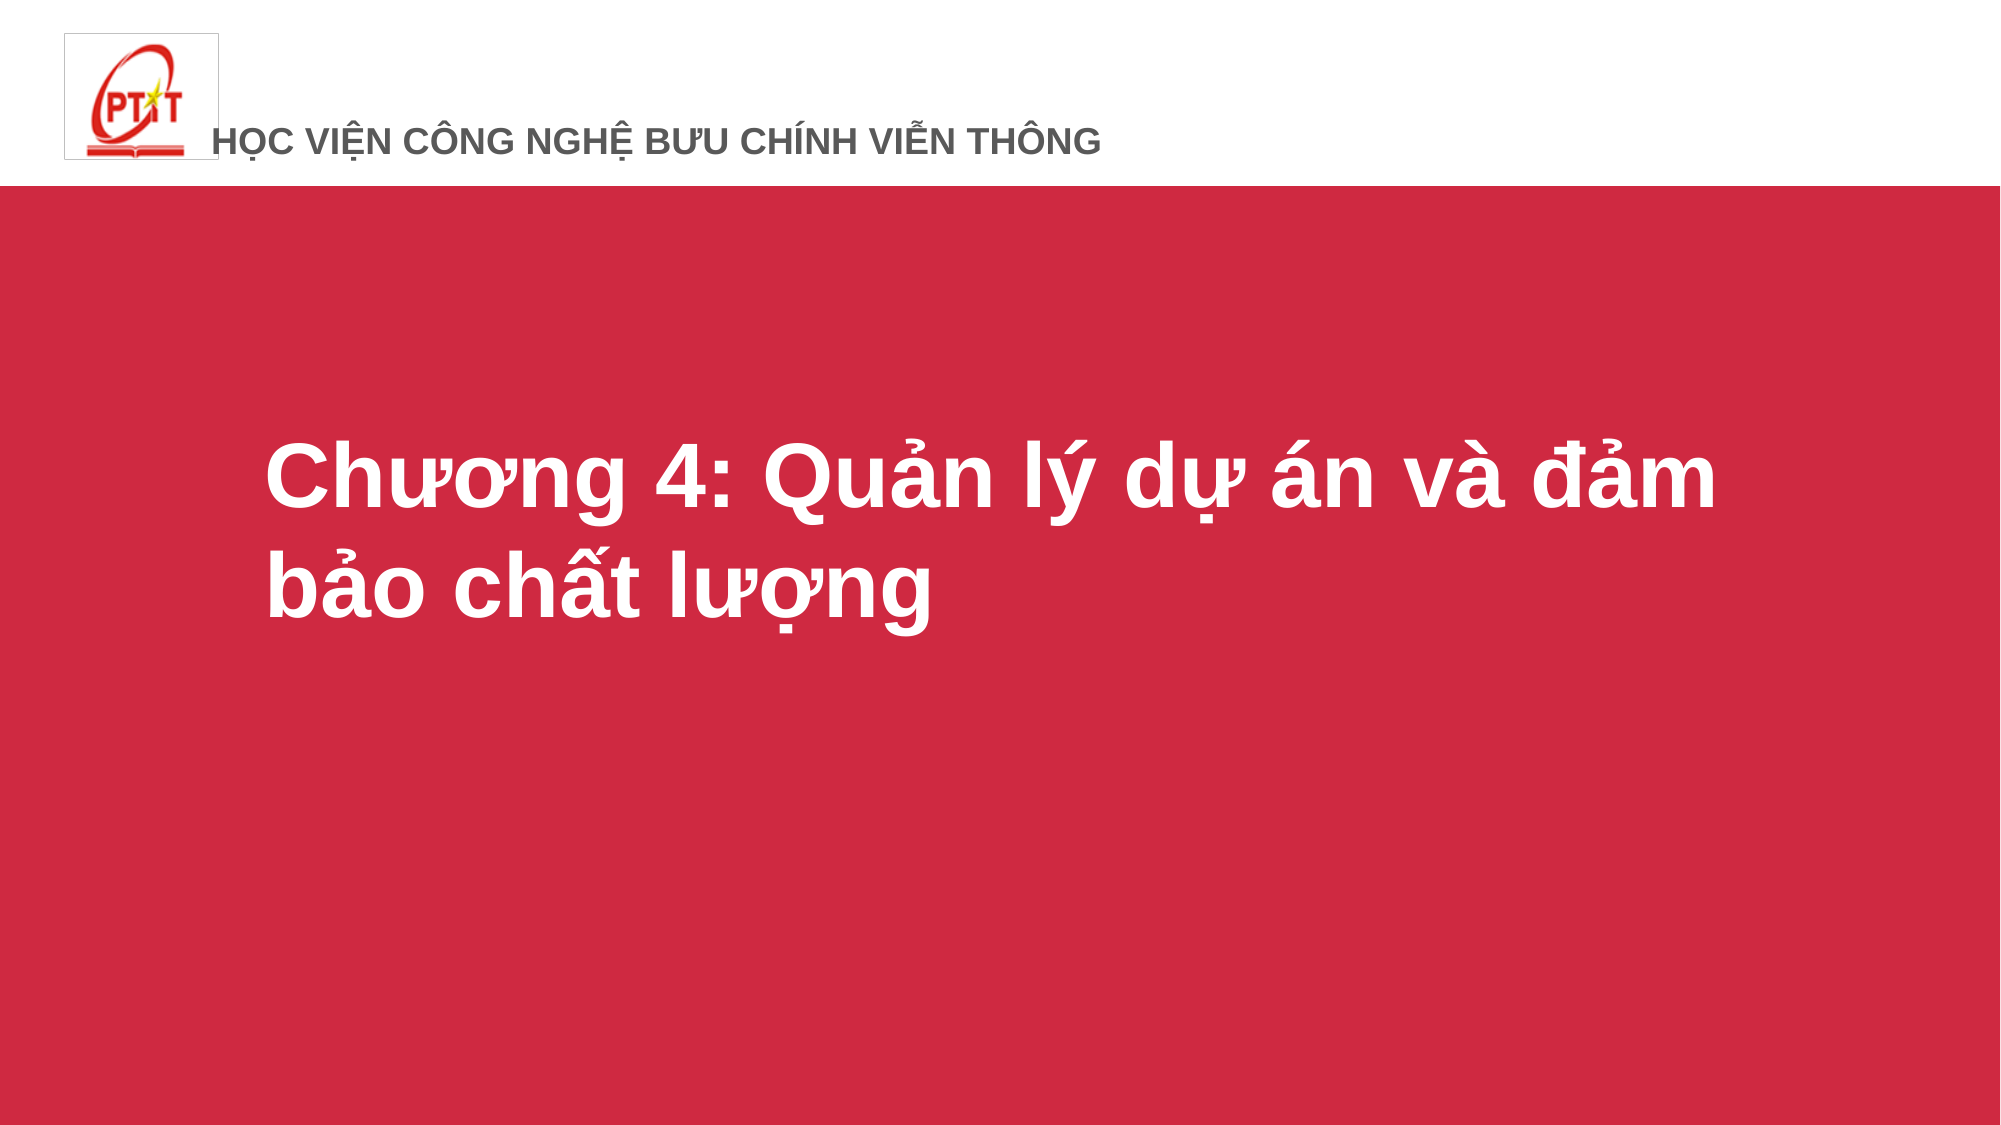

# Chương 4: Quản lý dự án và đảm bảo chất lượng